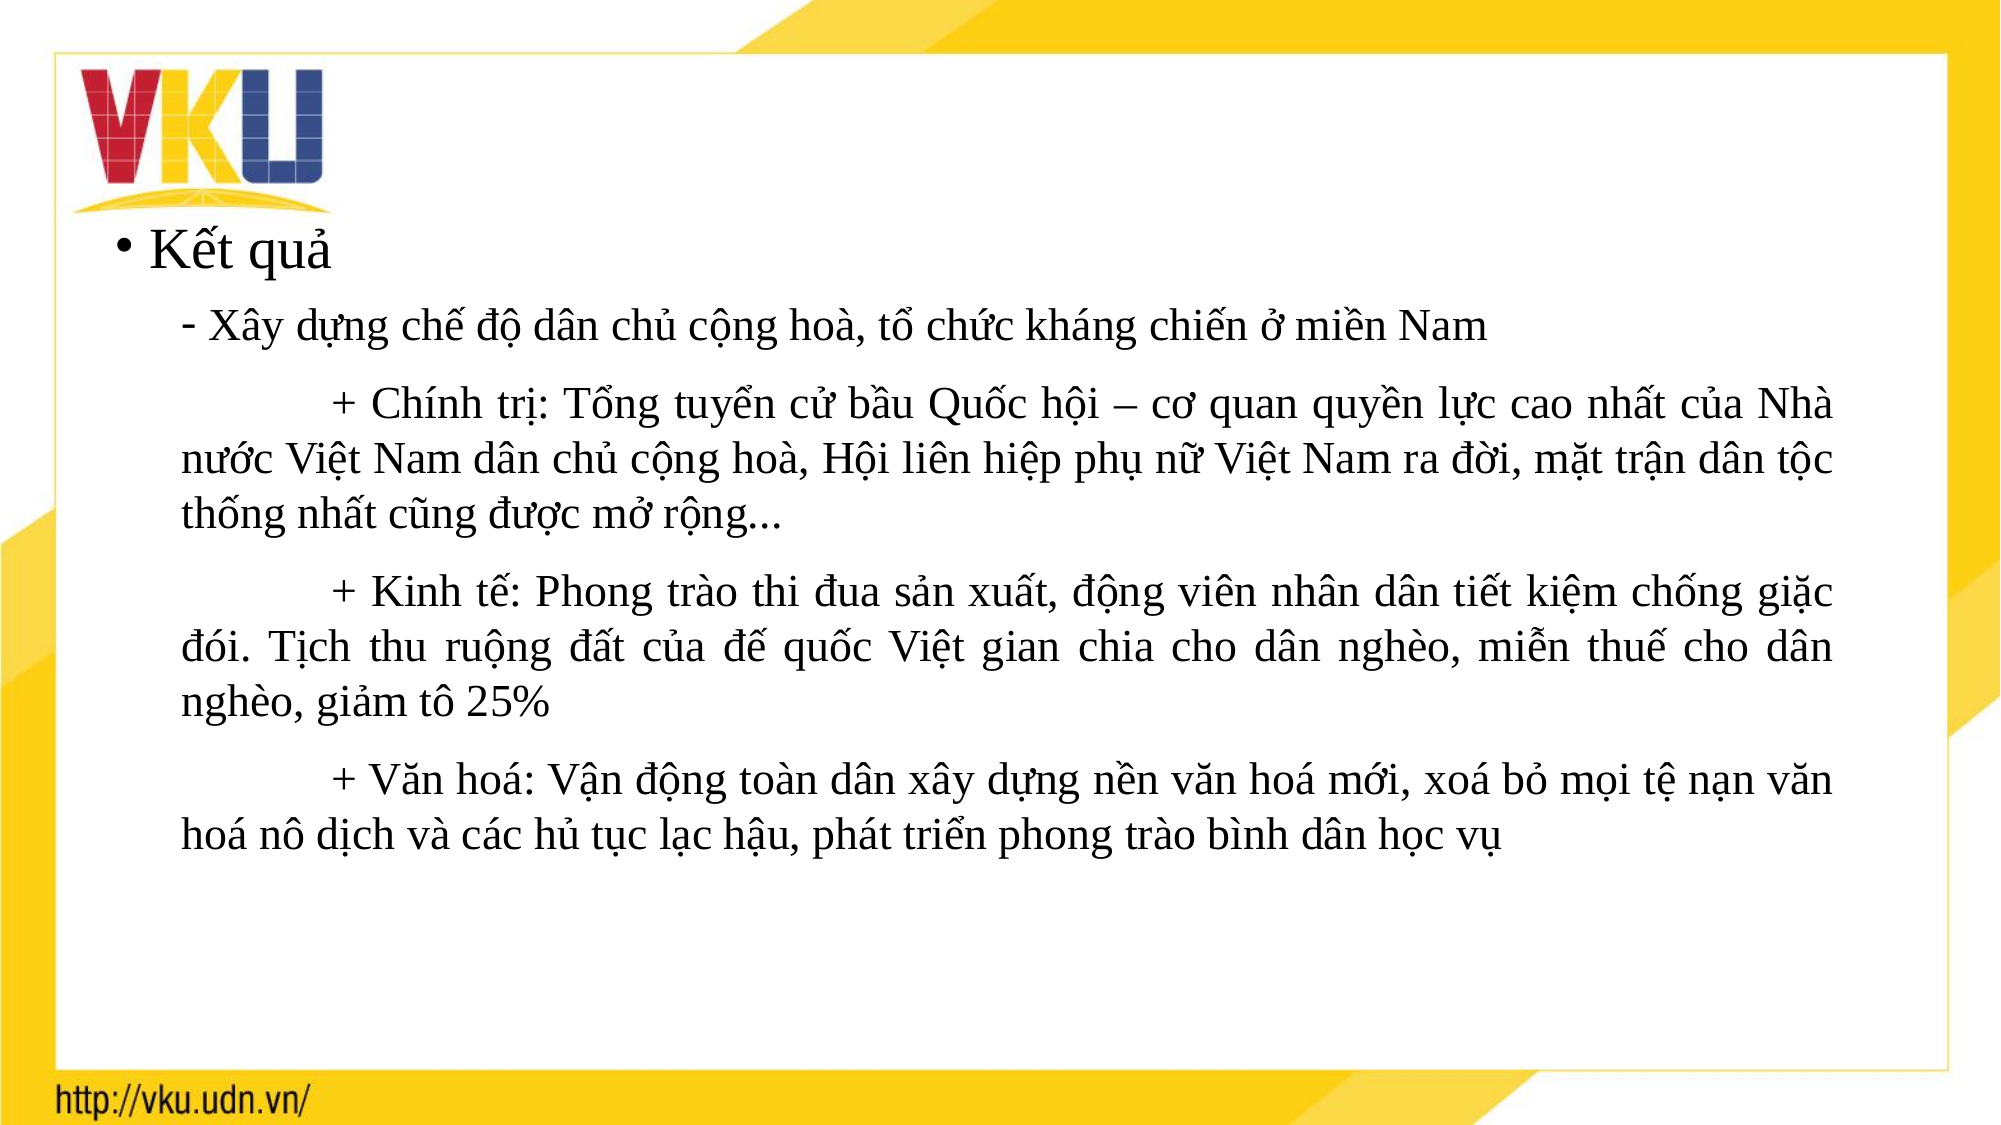

Kết quả
 Xây dựng chế độ dân chủ cộng hoà, tổ chức kháng chiến ở miền Nam
	+ Chính trị: Tổng tuyển cử bầu Quốc hội – cơ quan quyền lực cao nhất của Nhà nước Việt Nam dân chủ cộng hoà, Hội liên hiệp phụ nữ Việt Nam ra đời, mặt trận dân tộc thống nhất cũng được mở rộng...
	+ Kinh tế: Phong trào thi đua sản xuất, động viên nhân dân tiết kiệm chống giặc đói. Tịch thu ruộng đất của đế quốc Việt gian chia cho dân nghèo, miễn thuế cho dân nghèo, giảm tô 25%
	+ Văn hoá: Vận động toàn dân xây dựng nền văn hoá mới, xoá bỏ mọi tệ nạn văn hoá nô dịch và các hủ tục lạc hậu, phát triển phong trào bình dân học vụ